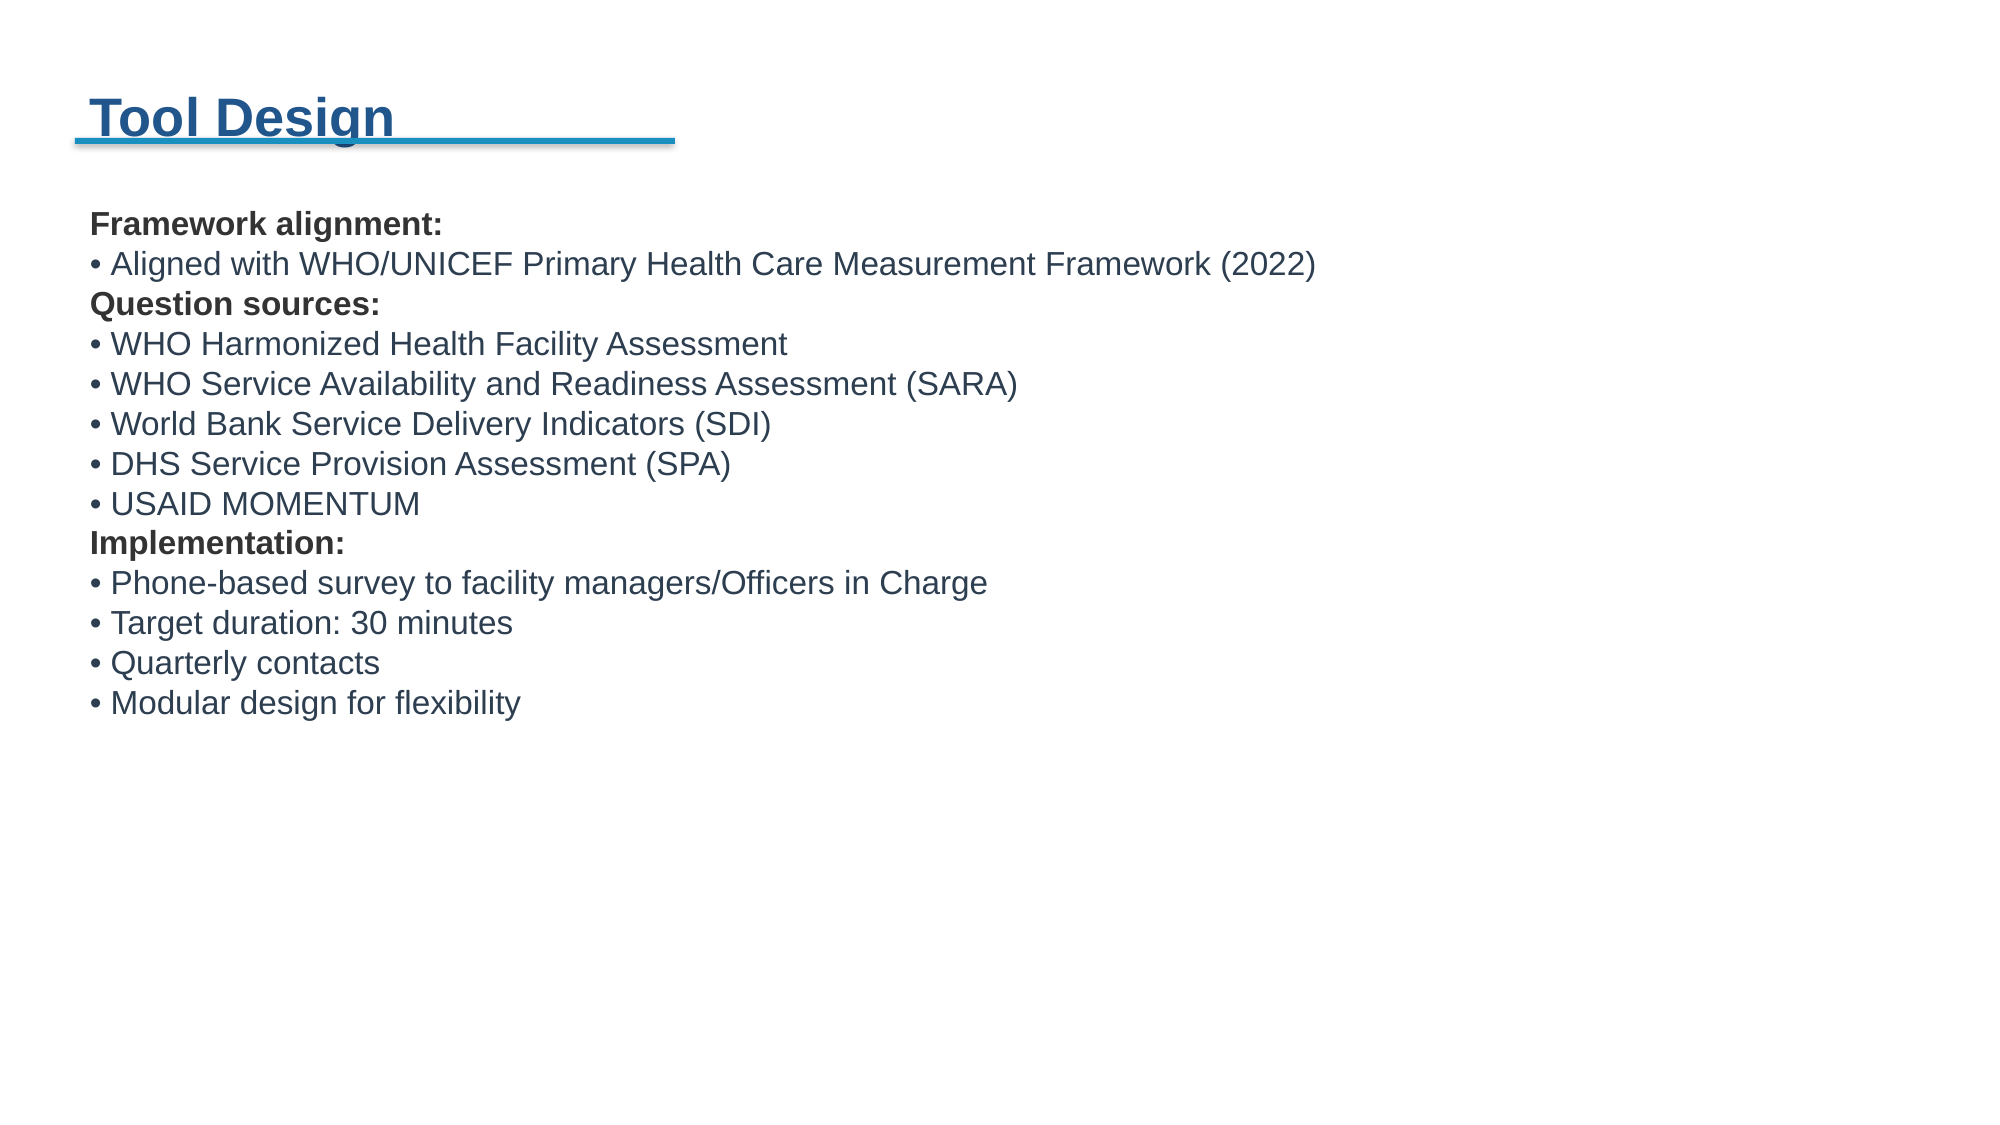

Tool Design

Framework alignment:
• Aligned with WHO/UNICEF Primary Health Care Measurement Framework (2022)
Question sources:
• WHO Harmonized Health Facility Assessment
• WHO Service Availability and Readiness Assessment (SARA)
• World Bank Service Delivery Indicators (SDI)
• DHS Service Provision Assessment (SPA)
• USAID MOMENTUM
Implementation:
• Phone-based survey to facility managers/Officers in Charge
• Target duration: 30 minutes
• Quarterly contacts
• Modular design for flexibility